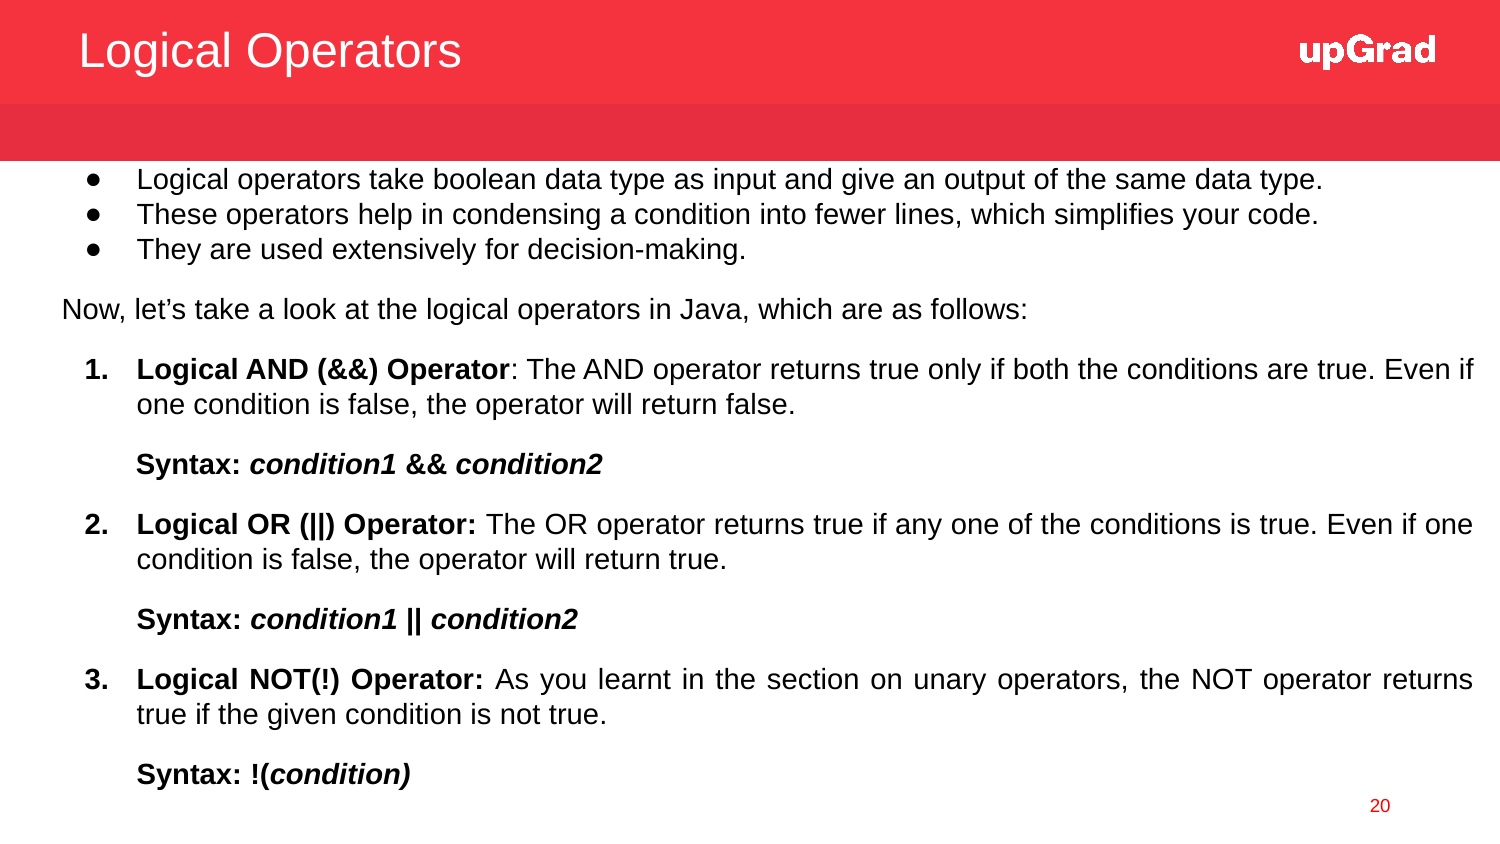

Logical Operators

Logical operators take boolean data type as input and give an output of the same data type.
These operators help in condensing a condition into fewer lines, which simplifies your code.
They are used extensively for decision-making.
Now, let’s take a look at the logical operators in Java, which are as follows:
Logical AND (&&) Operator: The AND operator returns true only if both the conditions are true. Even if one condition is false, the operator will return false.
         Syntax: condition1 && condition2
Logical OR (||) Operator: The OR operator returns true if any one of the conditions is true. Even if one condition is false, the operator will return true.
Syntax: condition1 || condition2
Logical NOT(!) Operator: As you learnt in the section on unary operators, the NOT operator returns true if the given condition is not true.
Syntax: !(condition)
20